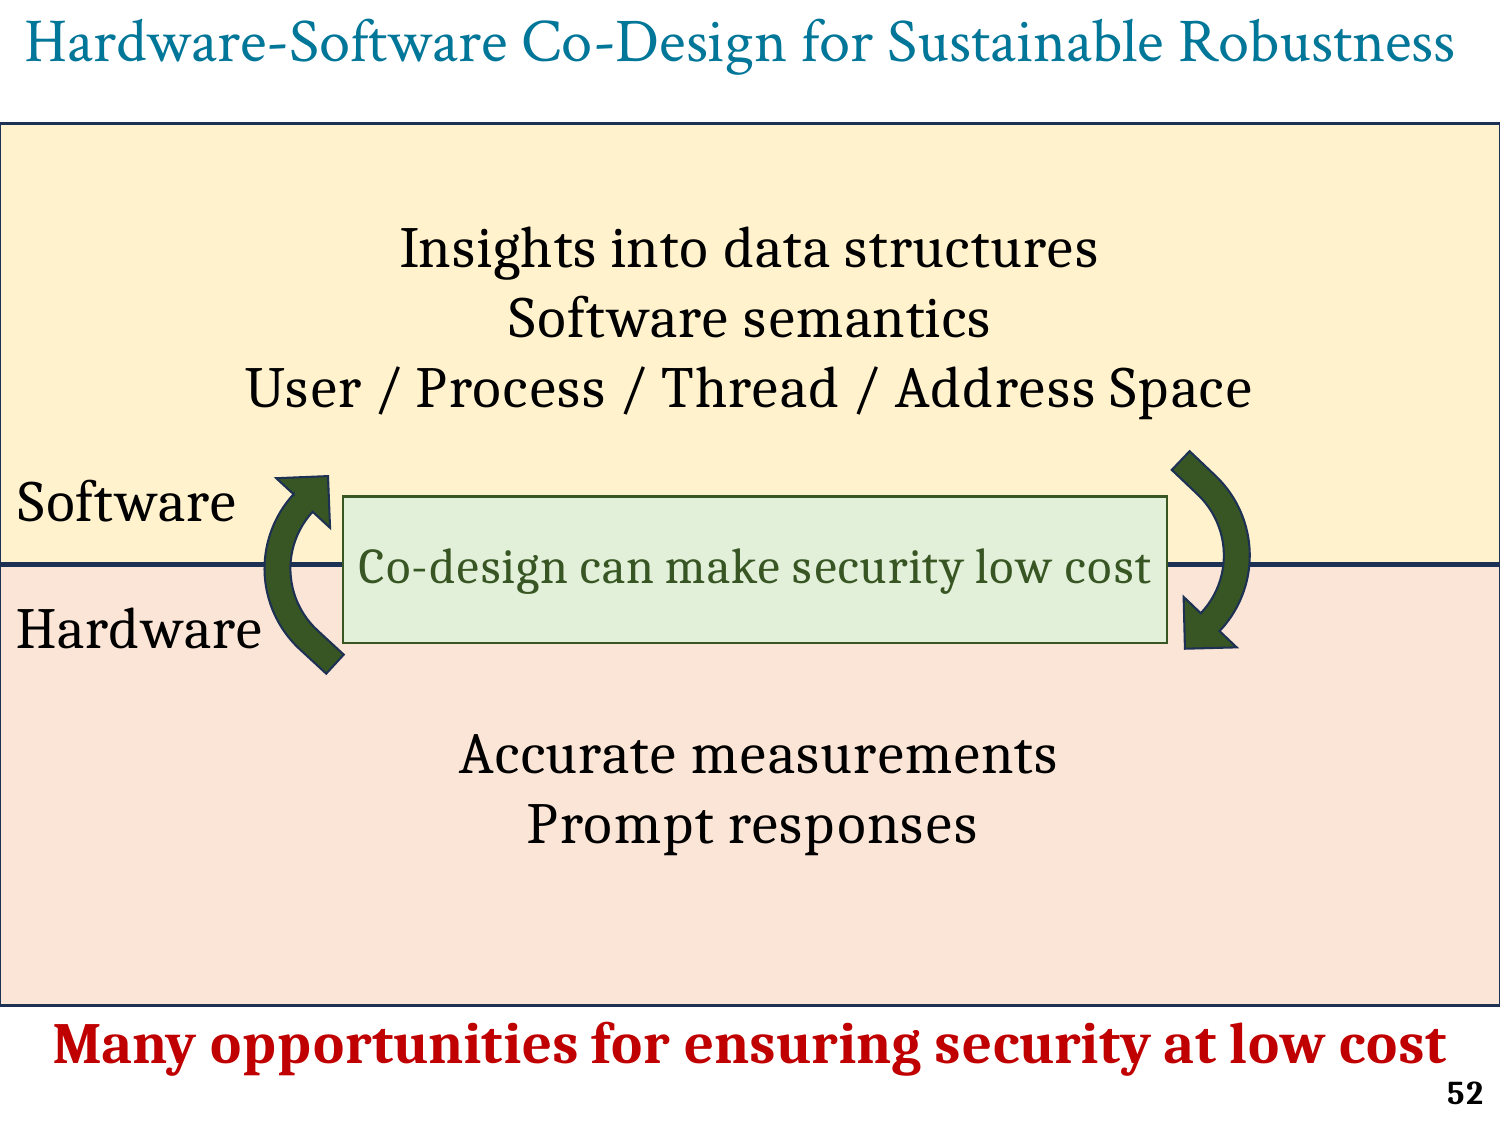

# Hardware-Software Co-Design for Sustainable Robustness

Memory virtualization
CPU scheduling
Address space
Insights into data structures
Software semantics
User / Process / Thread / Address Space
User behaviors
Data confidentiality requirements
Parent processes
Data sparsity
Error resilience
Software
Hardware

Co-design can make security low cost

Thermal management
Hyperthreading
Accelerators
Accurate measurements
Prompt responses
Voltage scaling
Prompt response
Sensors
Prefetchers
Counters
Many opportunities for ensuring security at low cost
52